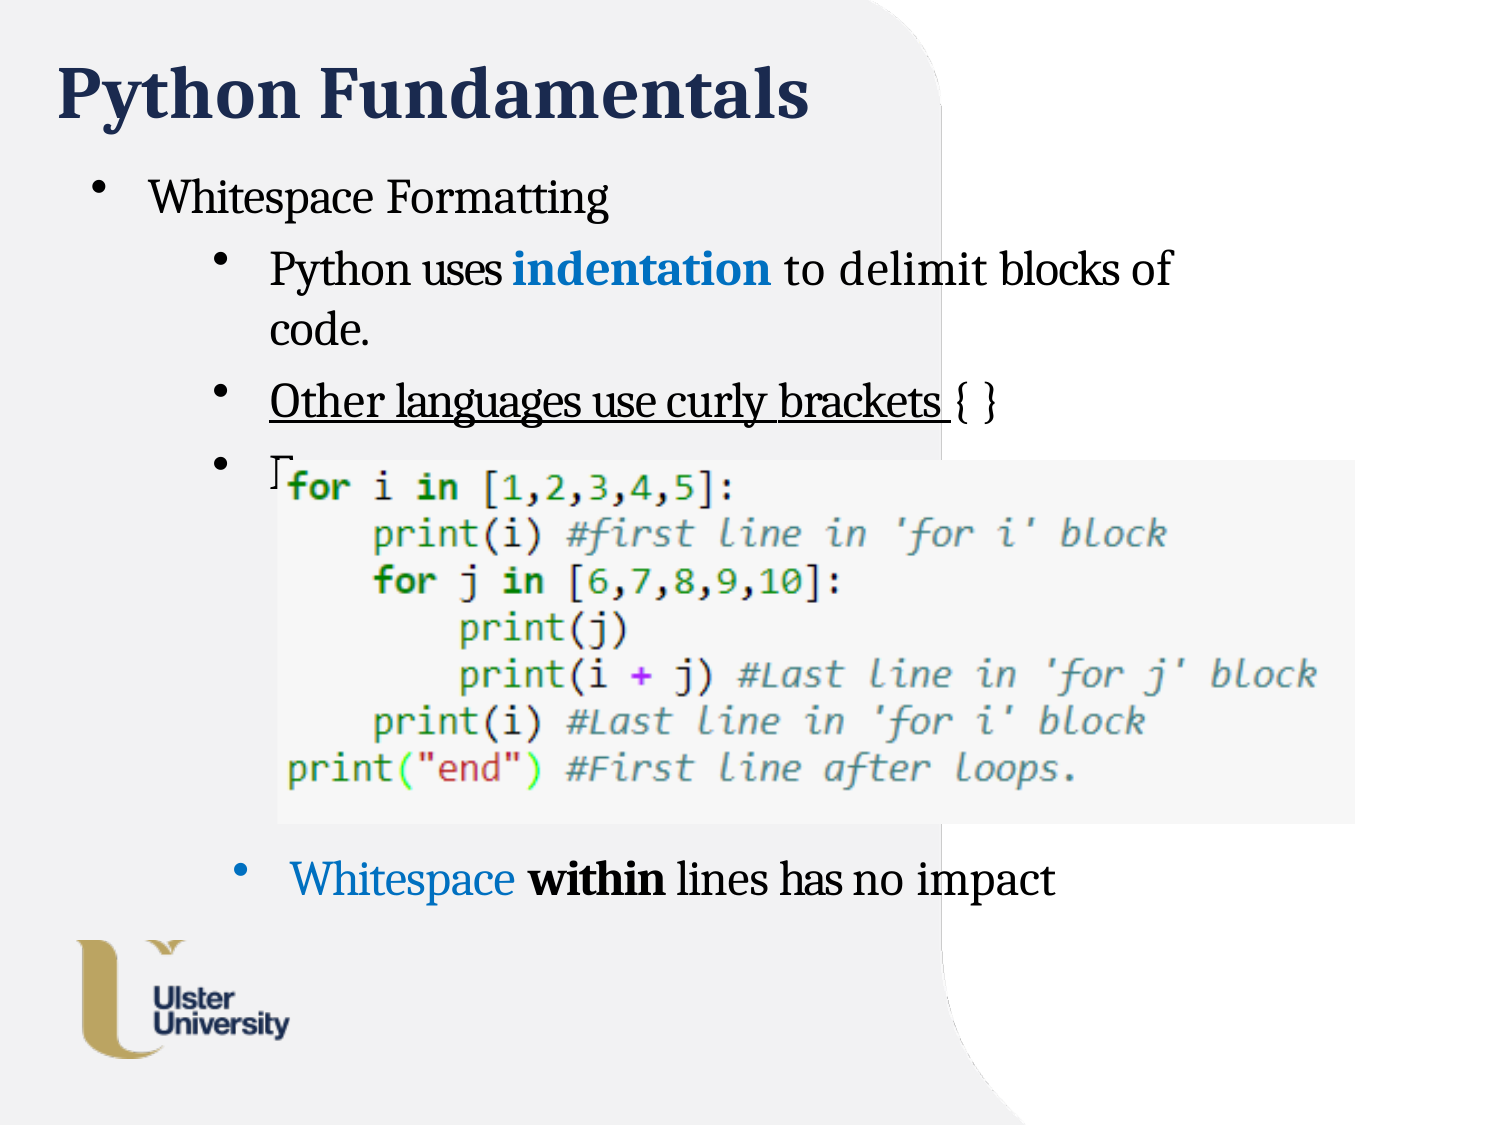

# Python Fundamentals
Whitespace Formatting
Python uses indentation to delimit blocks of code.
Other languages use curly brackets { }
E.g.

Whitespace within lines has no impact